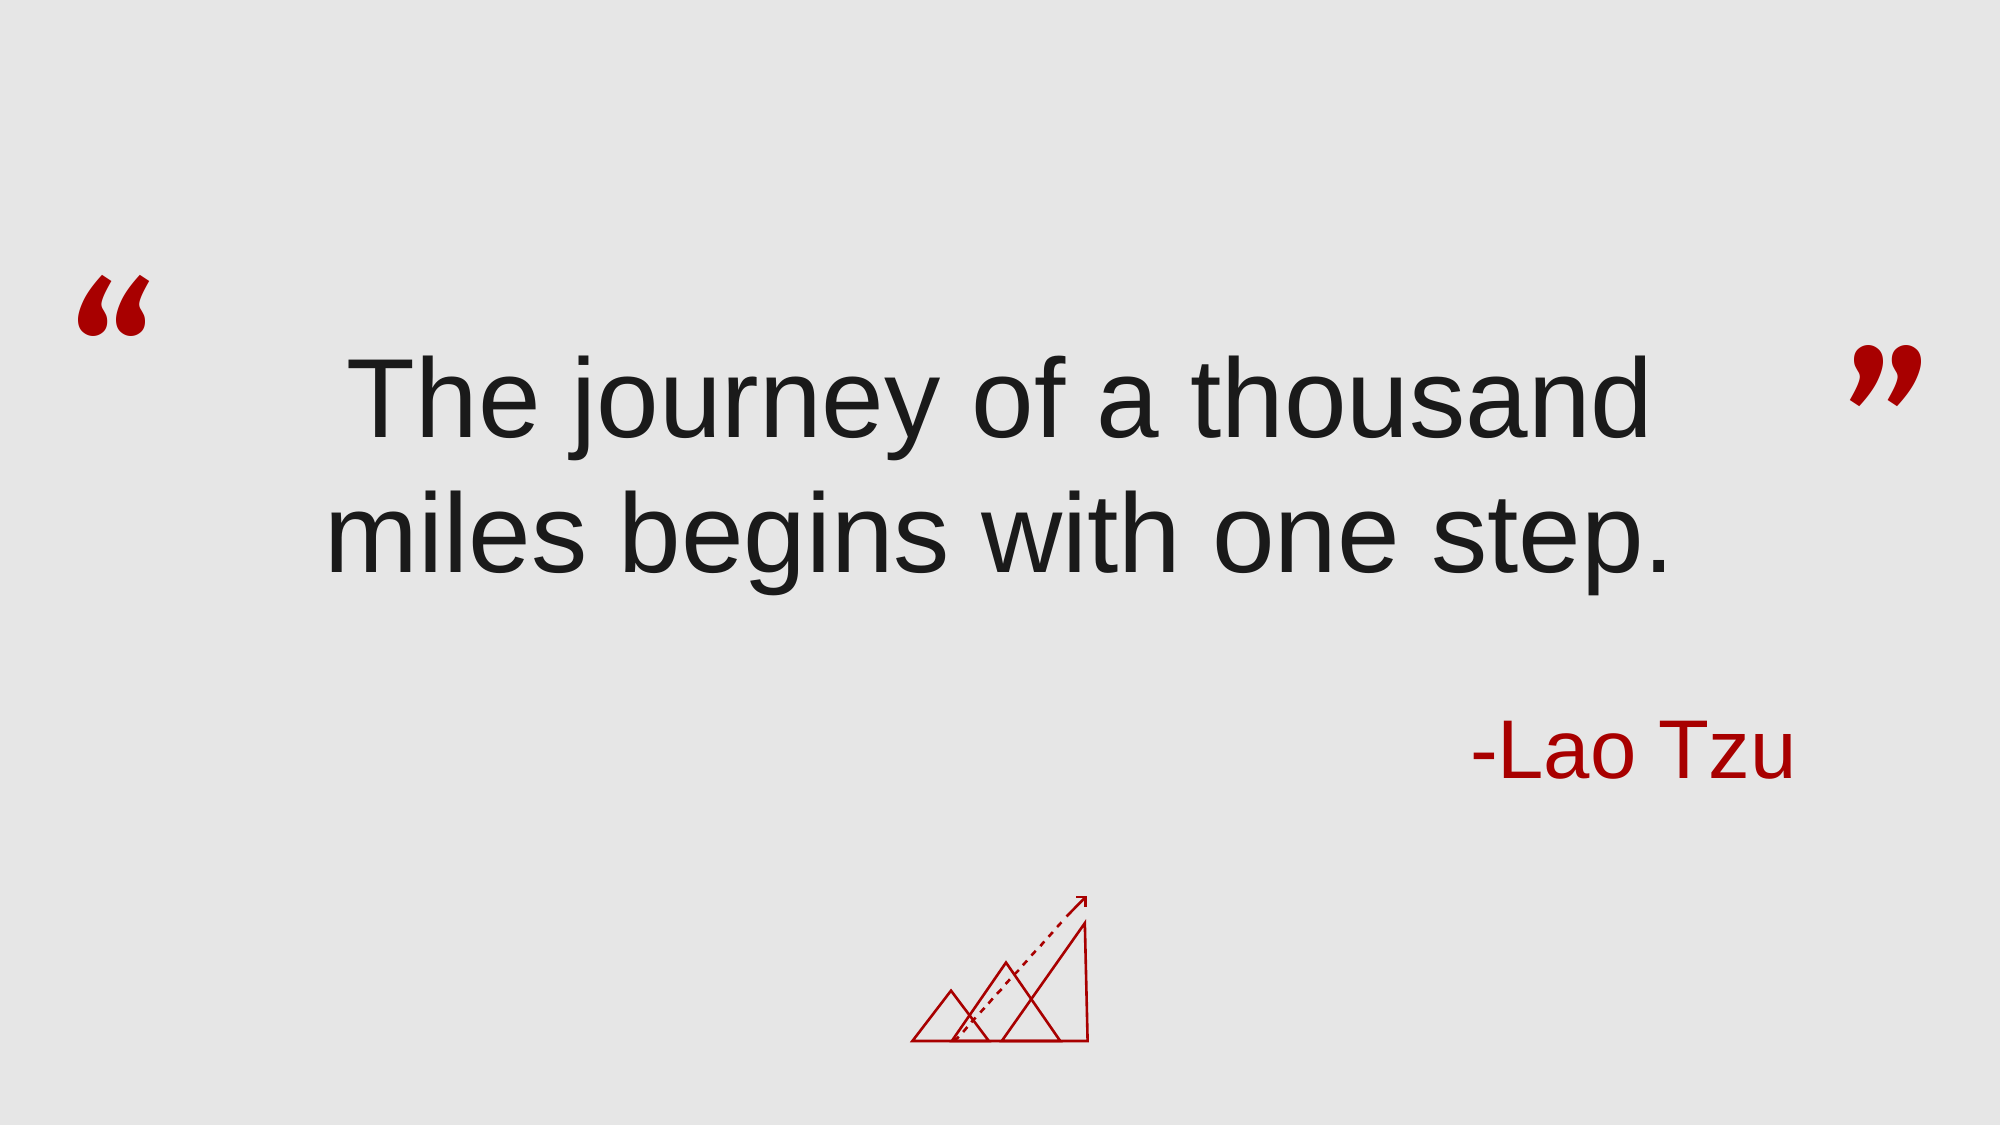

“
“
The journey of a thousand miles begins with one step.

-Lao Tzu